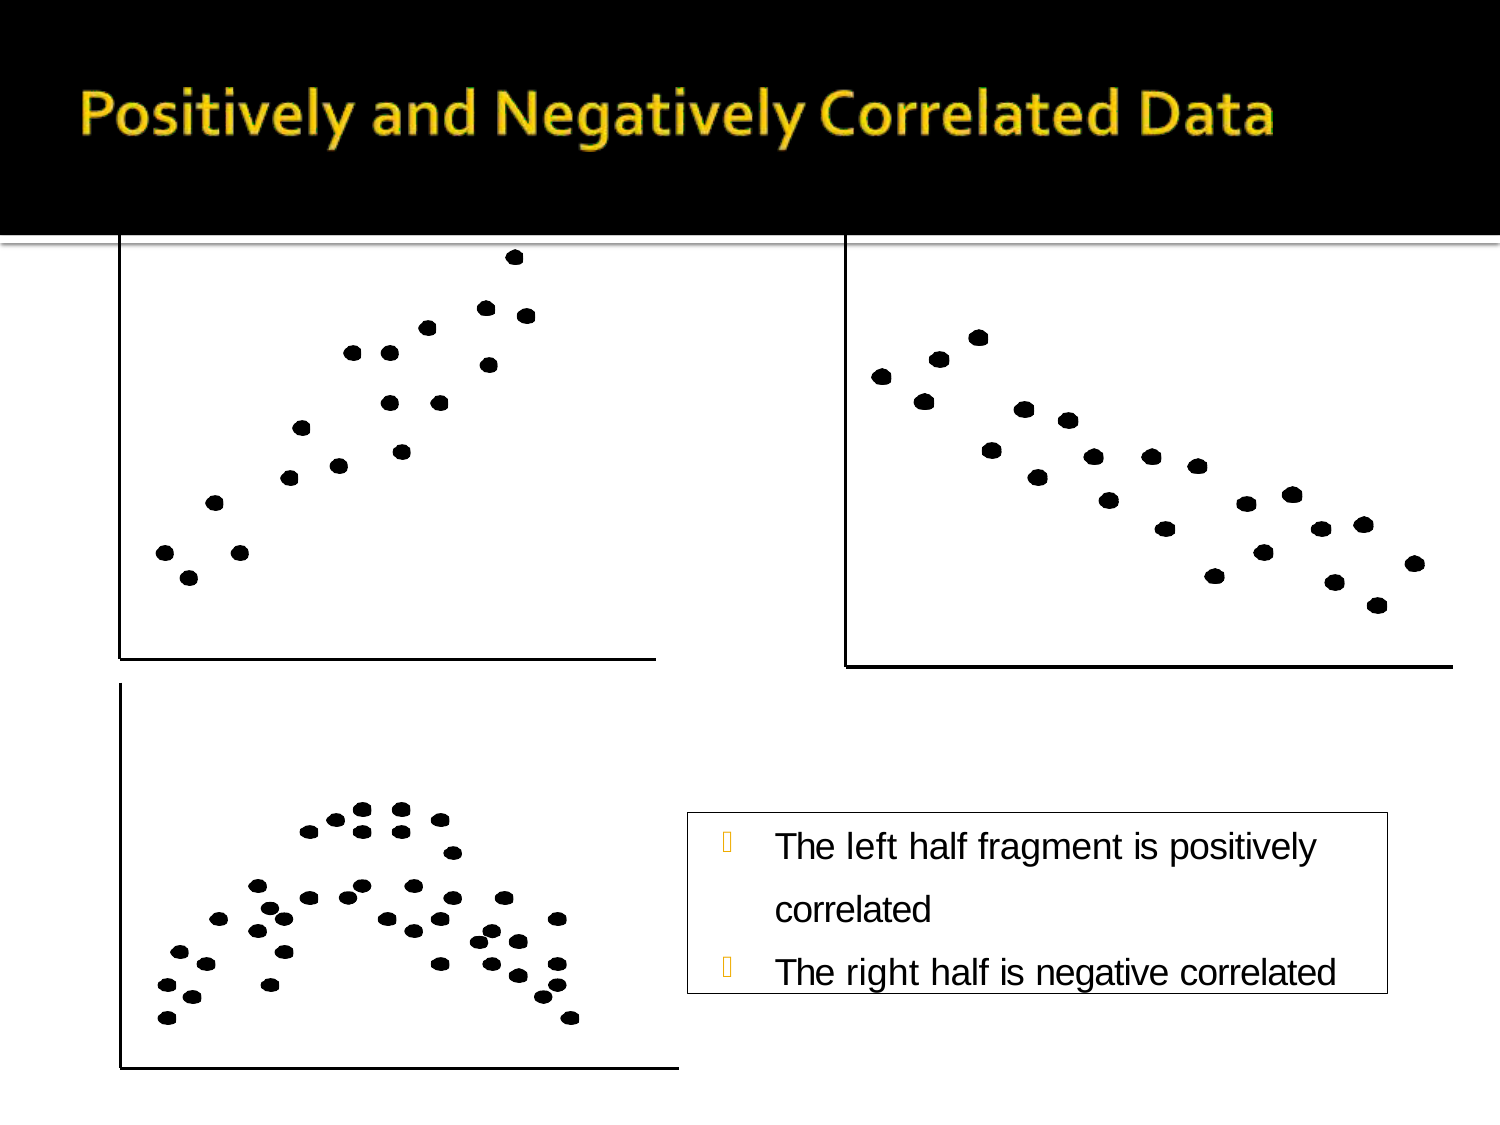

The left half fragment is positively
correlated
The right half is negative correlated